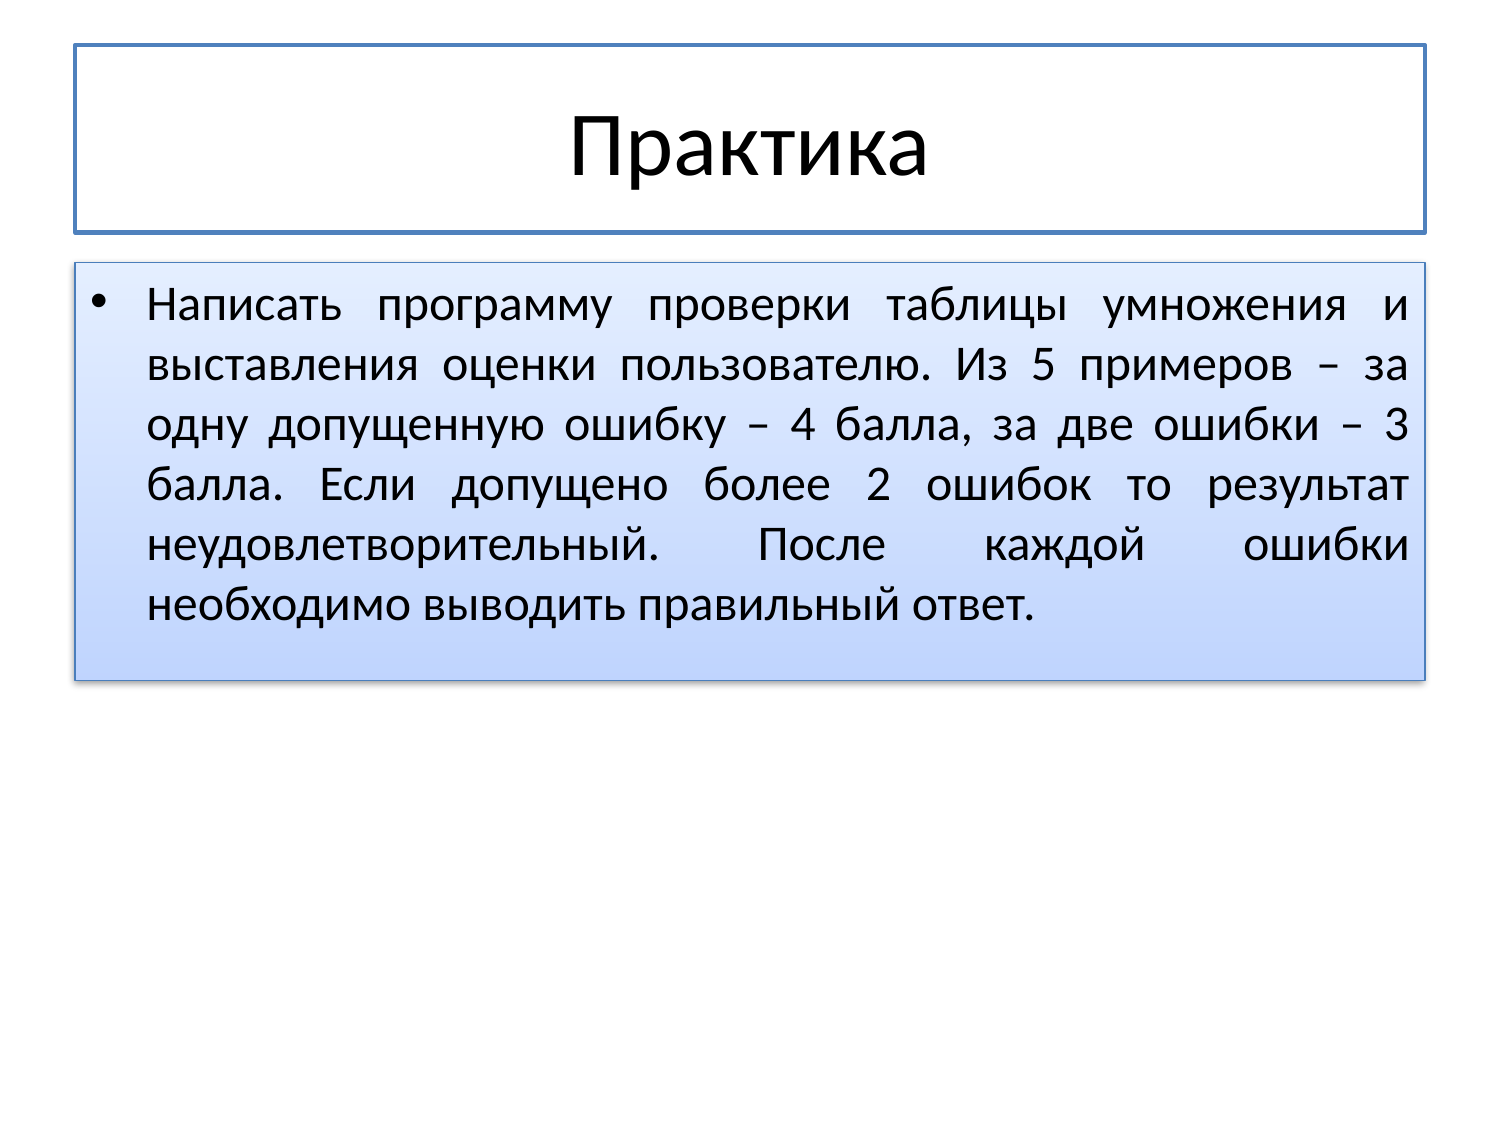

# Практика
Написать программу проверки таблицы умножения и выставления оценки пользователю. Из 5 примеров – за одну допущенную ошибку – 4 балла, за две ошибки – 3 балла. Если допущено более 2 ошибок то результат неудовлетворительный. После каждой ошибки необходимо выводить правильный ответ.